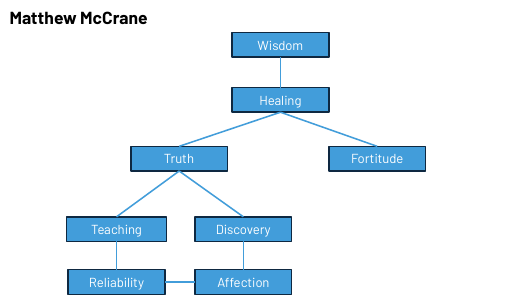

Matthew McCrane
Wisdom
Healing
Truth
Fortitude
Teaching
Discovery
Reliability
Affection